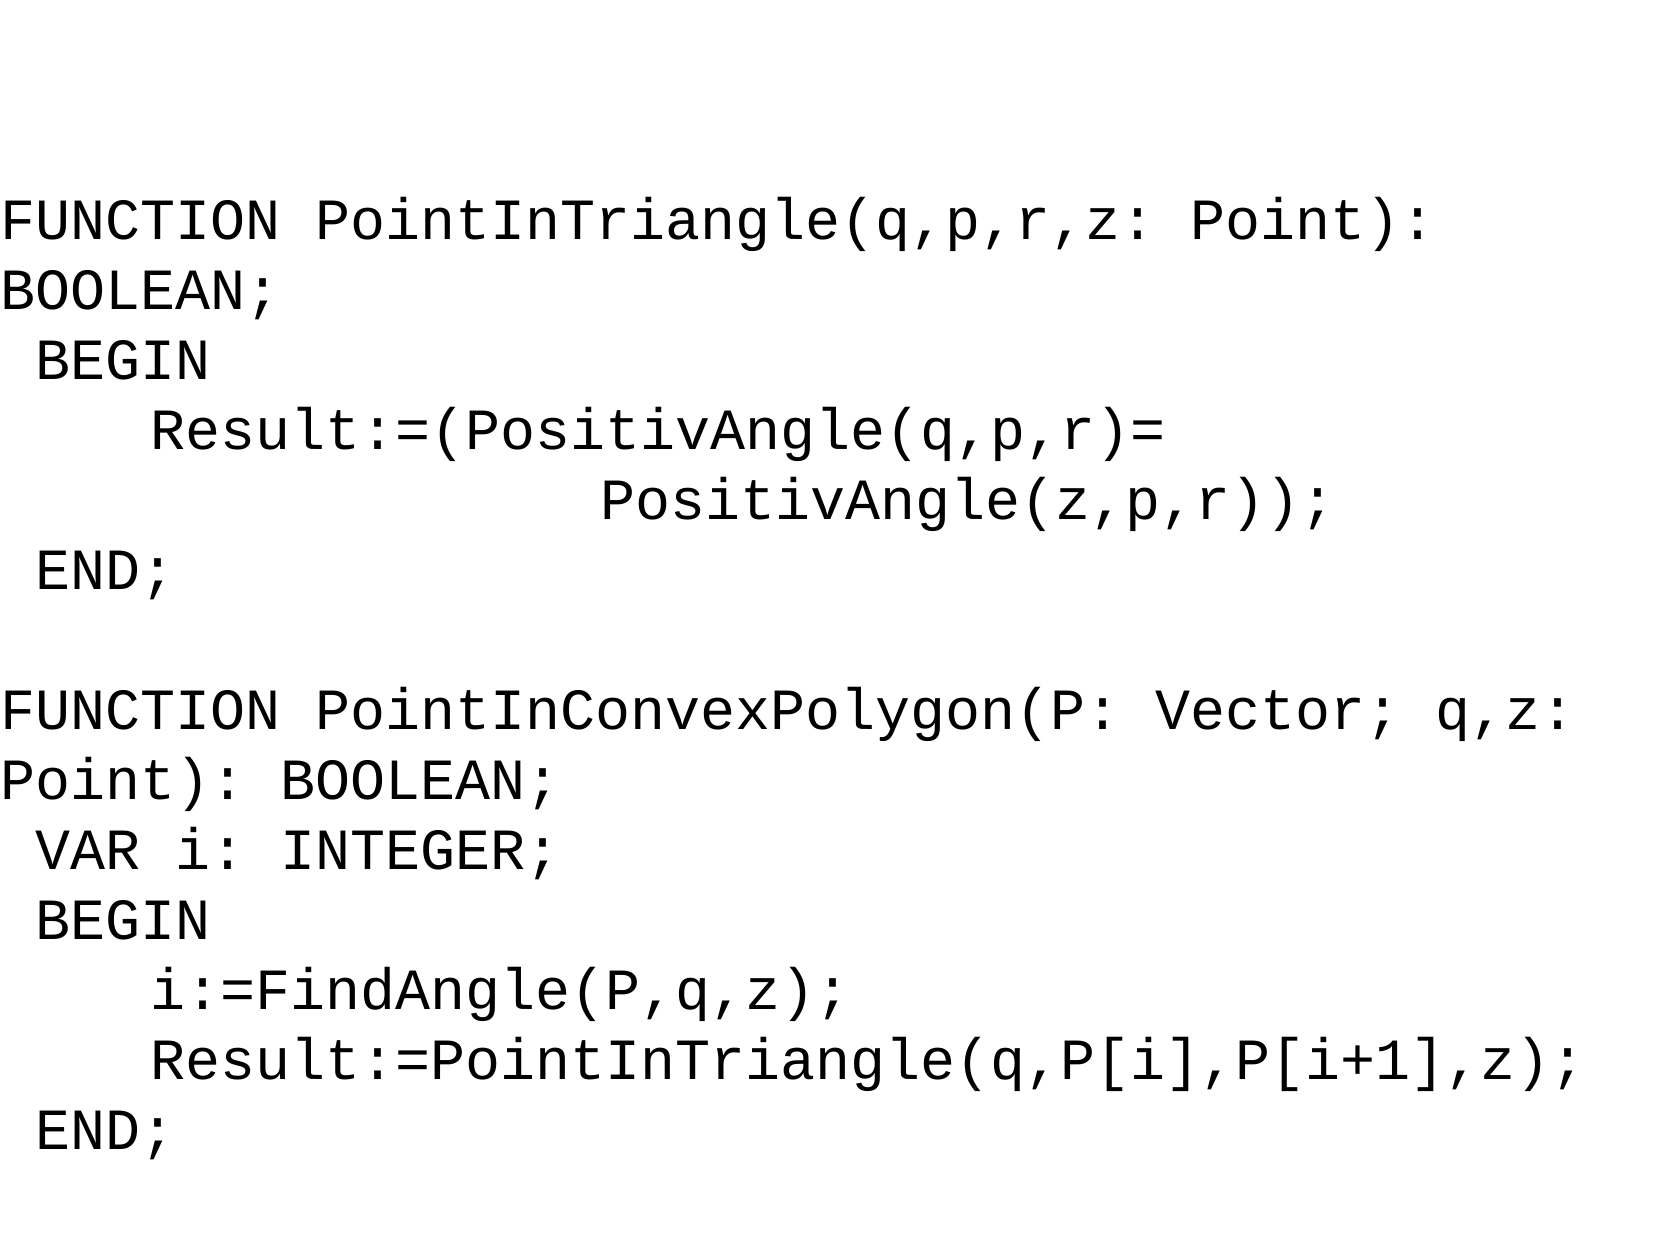

FUNCTION PointInTriangle(q,p,r,z: Point): BOOLEAN;
 BEGIN
	Result:=(PositivAngle(q,p,r)=
				PositivAngle(z,p,r));
 END;

FUNCTION PointInConvexPolygon(P: Vector; q,z: Point): BOOLEAN;
 VAR i: INTEGER;
 BEGIN
	i:=FindAngle(P,q,z);
 	Result:=PointInTriangle(q,P[i],P[i+1],z);
 END;